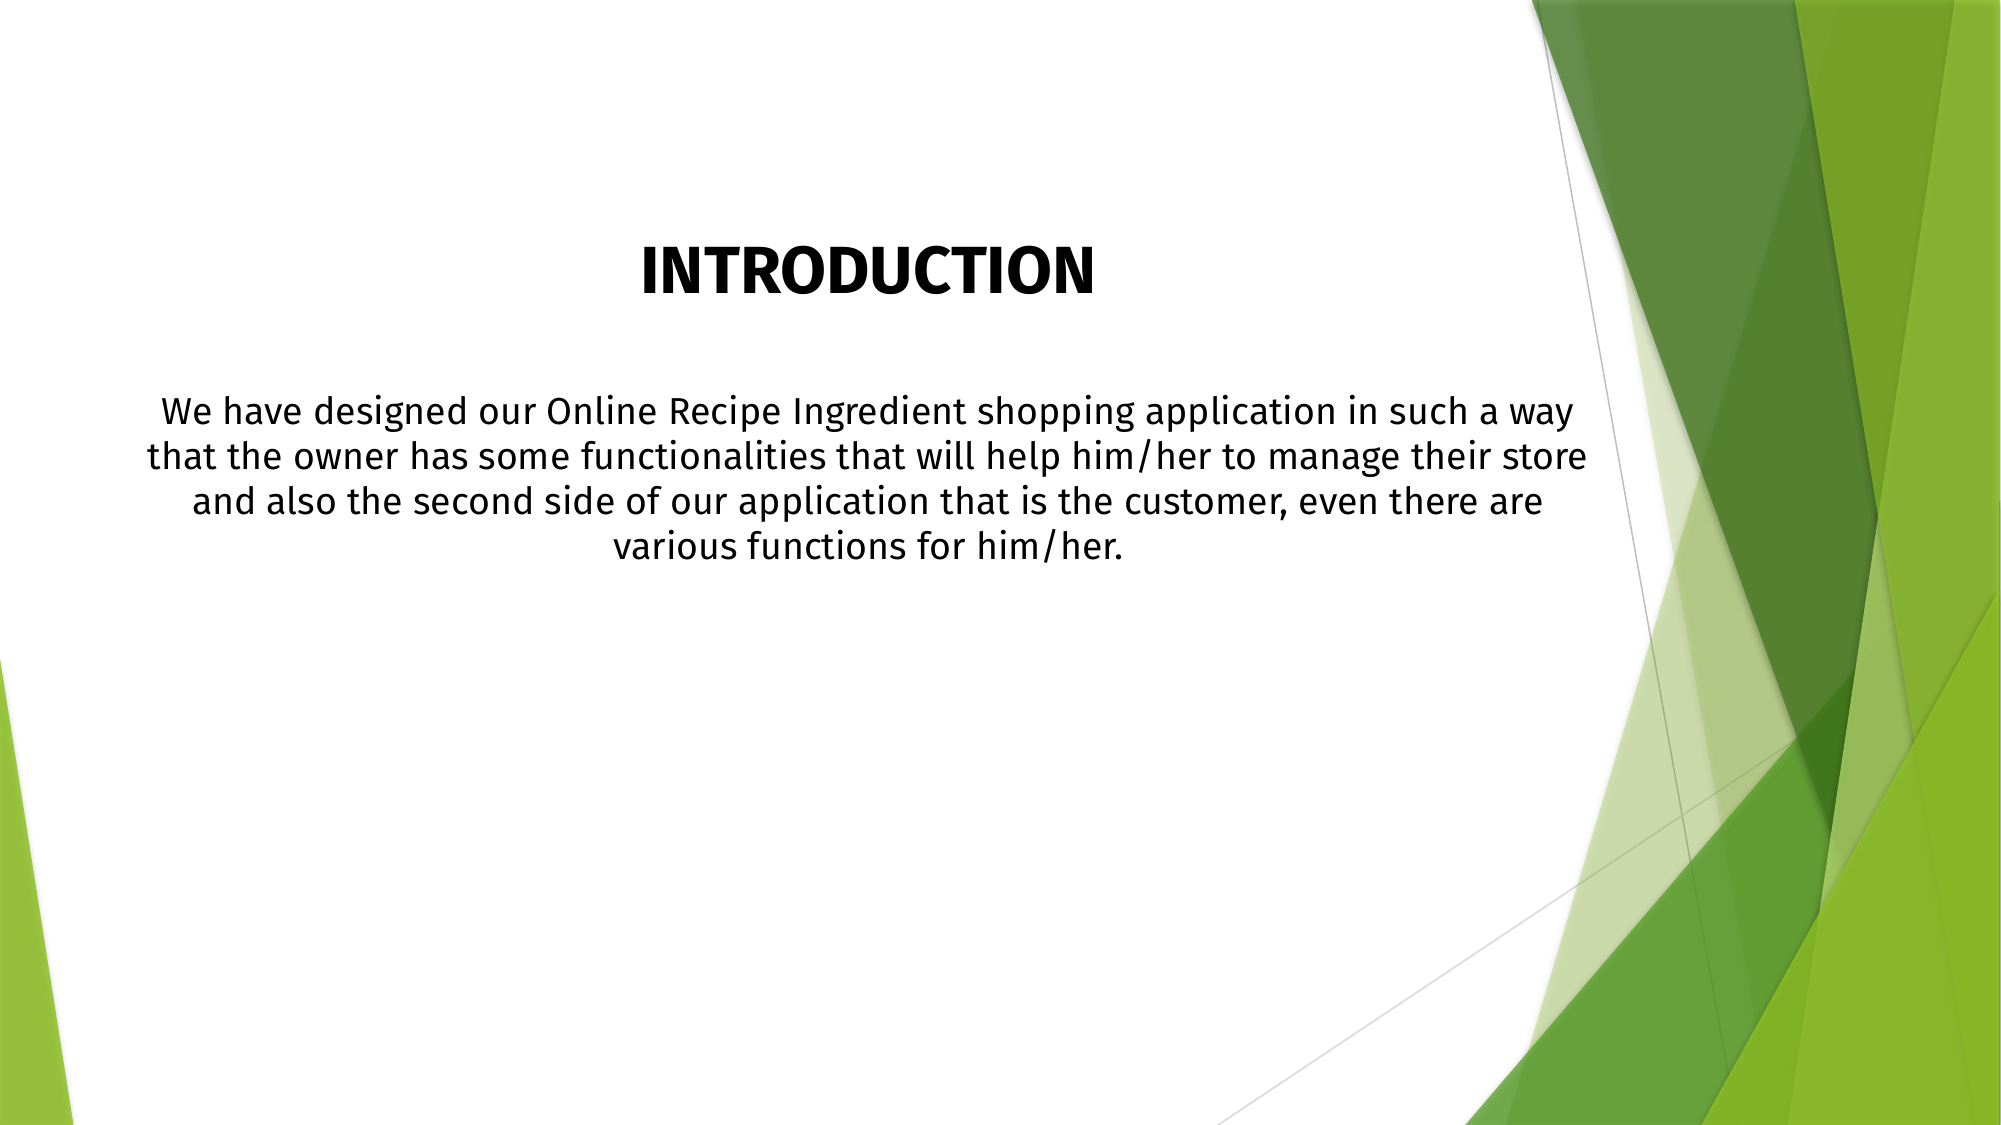

INTRODUCTION

We have designed our Online Recipe Ingredient shopping application in such a way that the owner has some functionalities that will help him/her to manage their store and also the second side of our application that is the customer, even there are various functions for him/her.